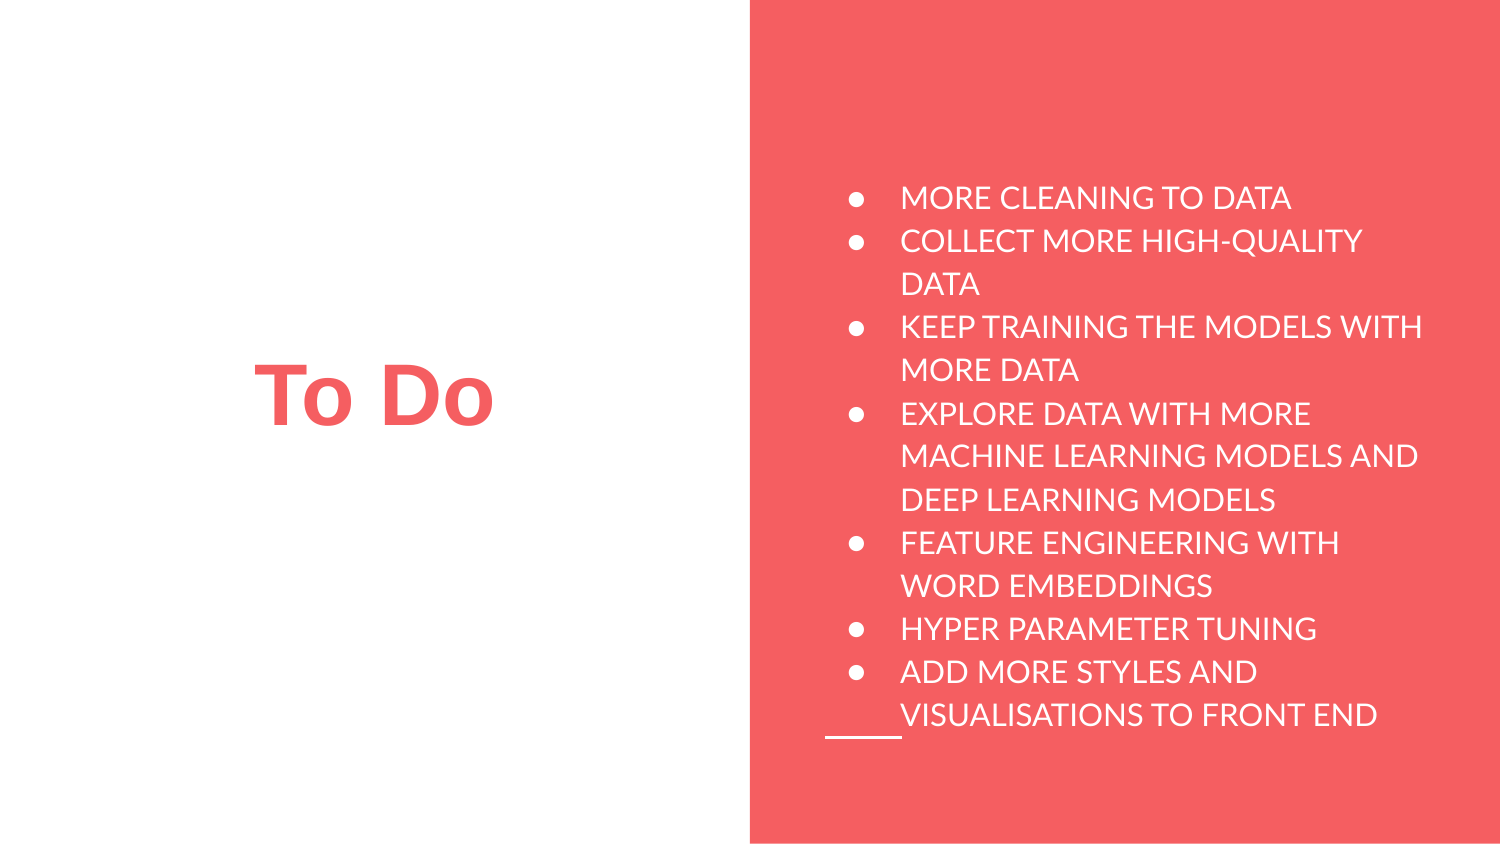

MORE CLEANING TO DATA
COLLECT MORE HIGH-QUALITY DATA
KEEP TRAINING THE MODELS WITH MORE DATA
EXPLORE DATA WITH MORE MACHINE LEARNING MODELS AND DEEP LEARNING MODELS
FEATURE ENGINEERING WITH WORD EMBEDDINGS
HYPER PARAMETER TUNING
ADD MORE STYLES AND VISUALISATIONS TO FRONT END
# To Do